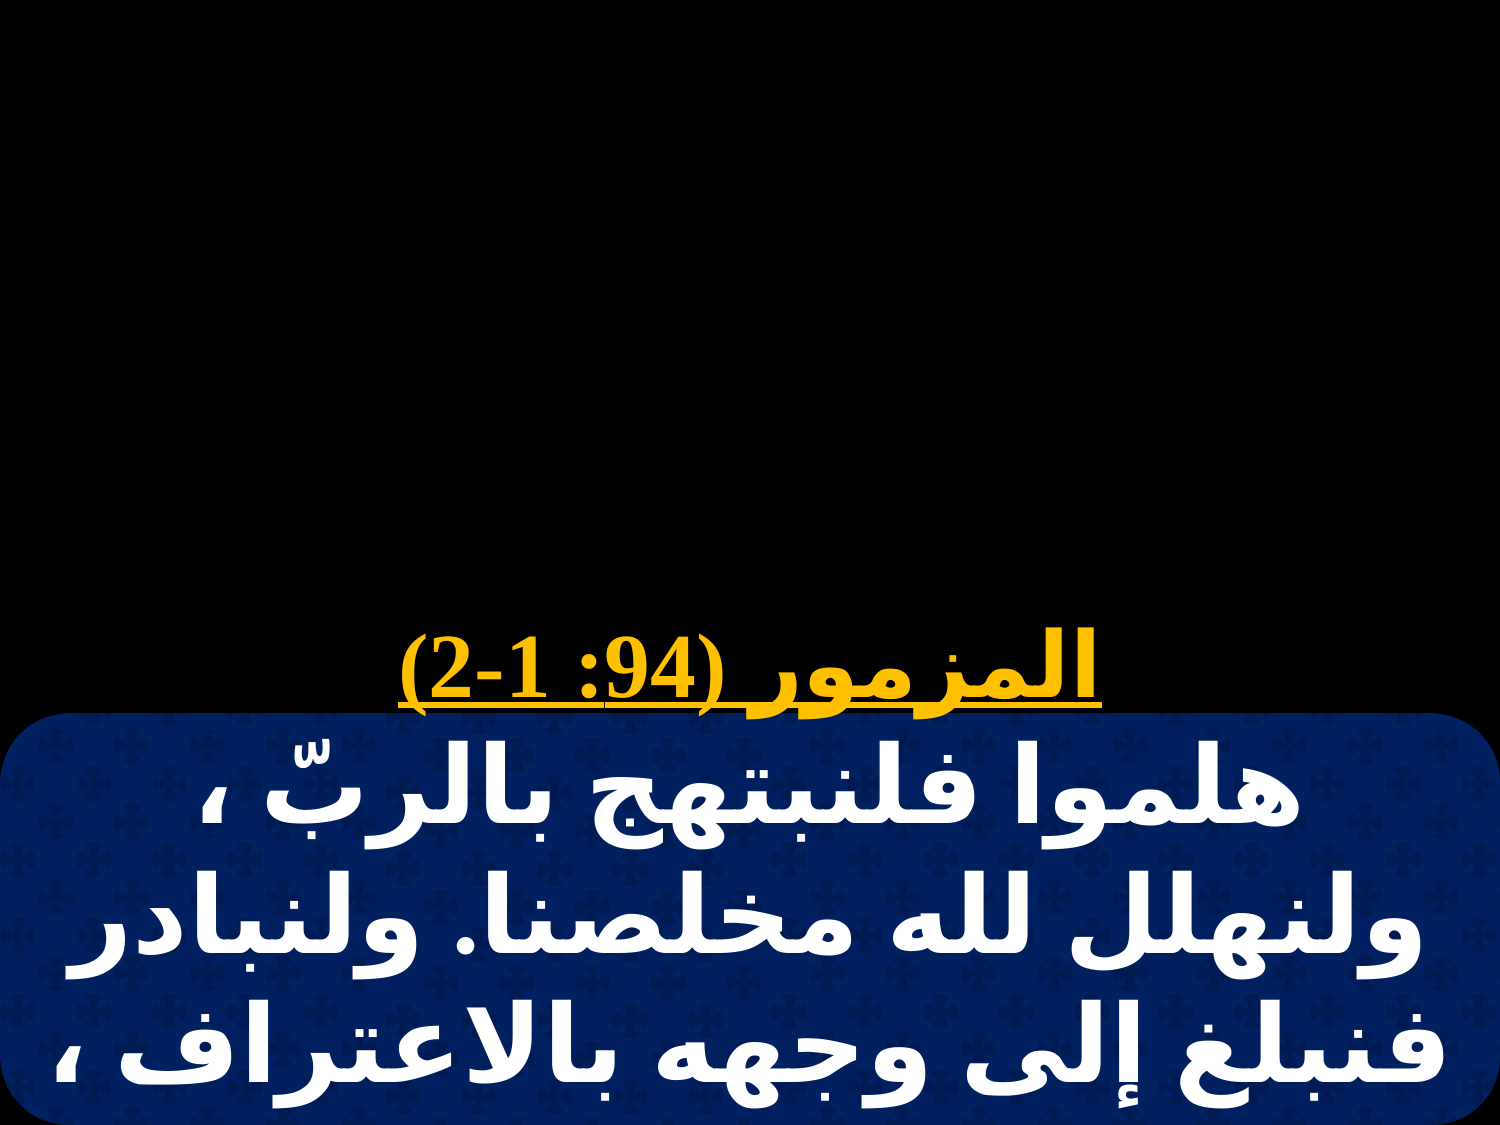

المزمور (94: 1-2)
هلموا فلنبتهج بالربّ ، ولنهلل لله مخلصنا. ولنبادر فنبلغ إلى وجهه بالاعتراف ، ولنهلل له بالمزامير.